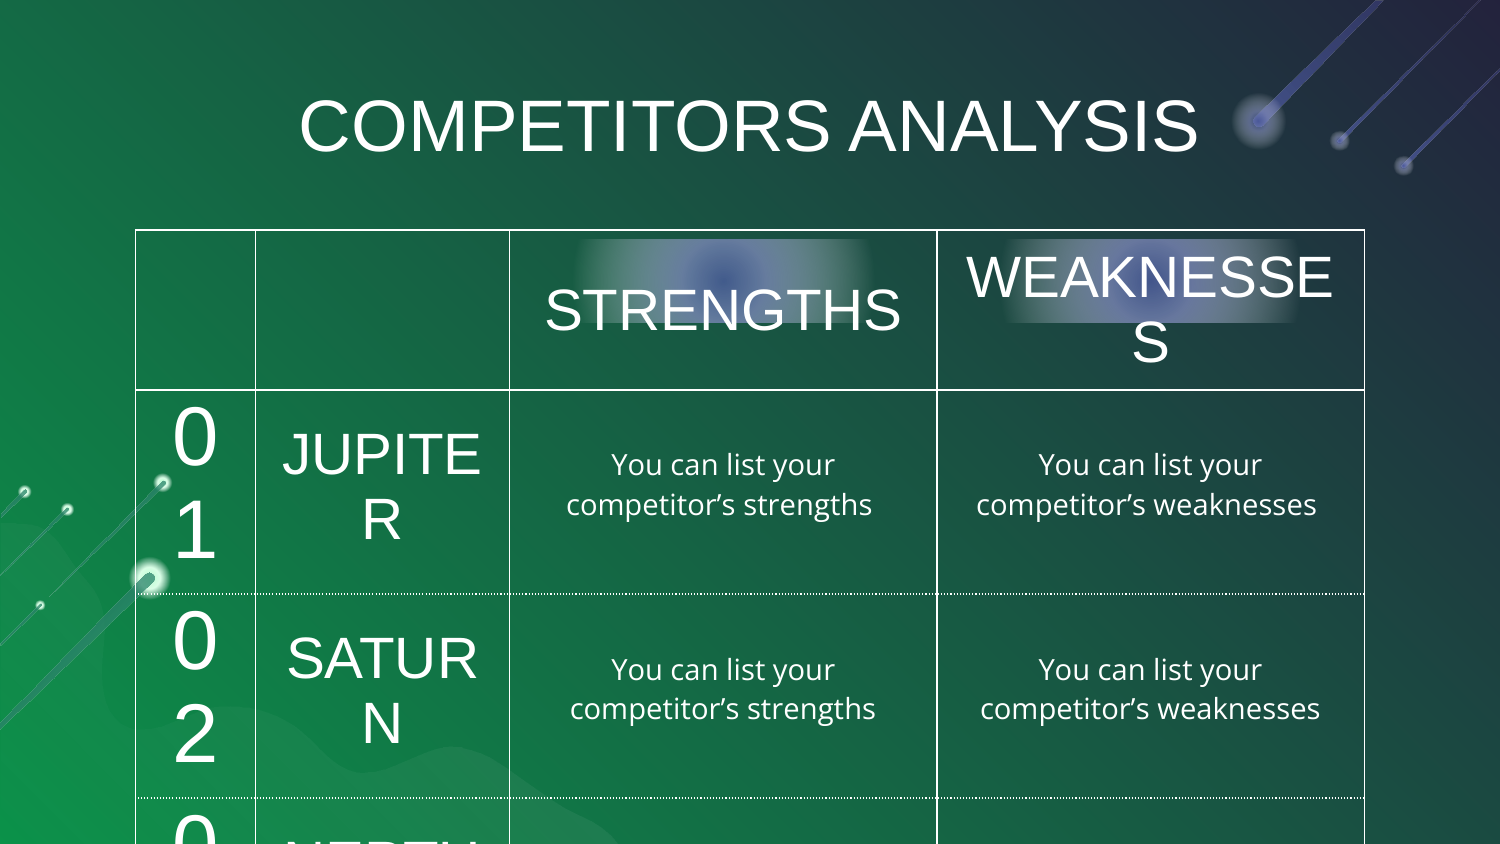

# COMPETITORS ANALYSIS
|  |  | STRENGTHS | WEAKNESSES |
| --- | --- | --- | --- |
| 01 | JUPITER | You can list your competitor’s strengths | You can list your competitor’s weaknesses |
| 02 | SATURN | You can list your competitor’s strengths | You can list your competitor’s weaknesses |
| 03 | NEPTUNE | You can list your competitor’s strengths | You can list your competitor’s weaknesses |